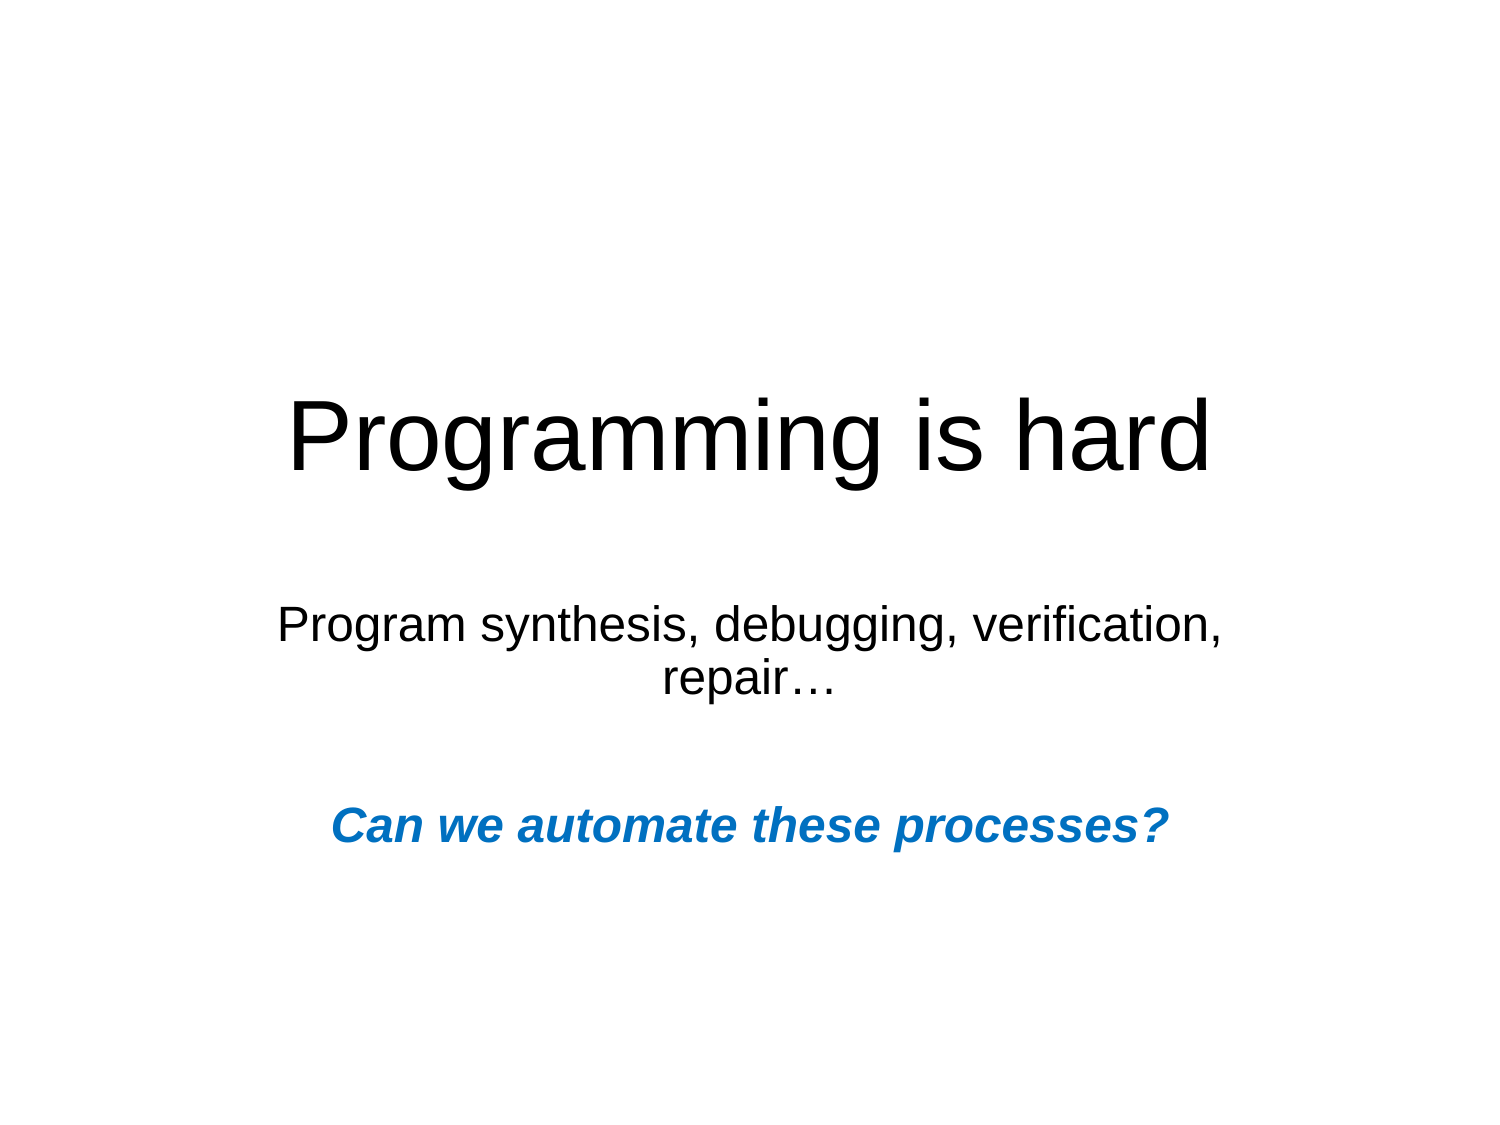

# Programming is hard
Program synthesis, debugging, verification, repair…

Can we automate these processes?